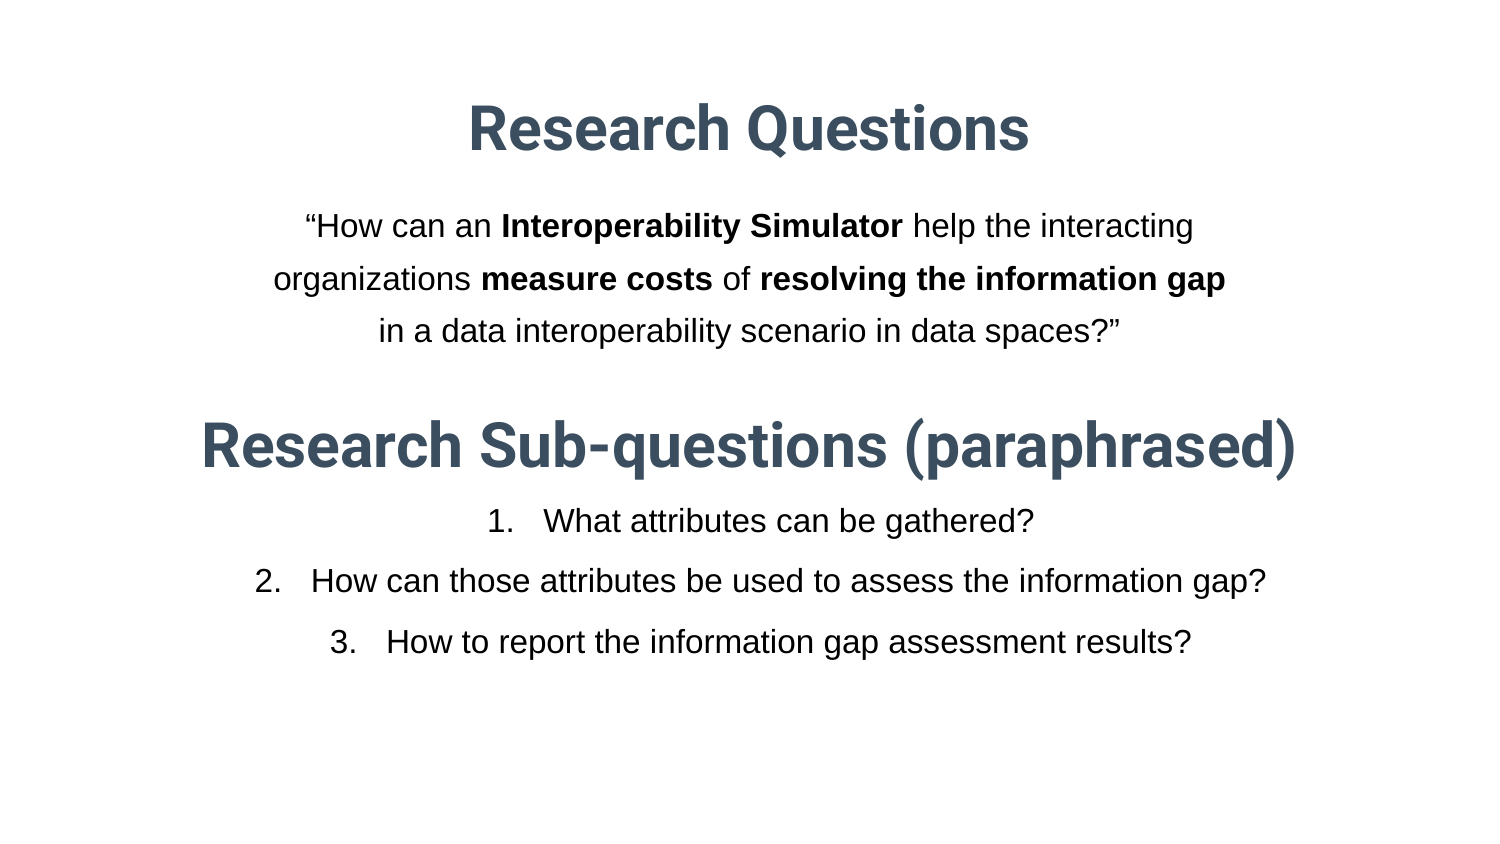

# Research Questions
“How can an Interoperability Simulator help the interacting organizations measure costs of resolving the information gap in a data interoperability scenario in data spaces?”
Research Sub-questions (paraphrased)
What attributes can be gathered?
How can those attributes be used to assess the information gap?
How to report the information gap assessment results?